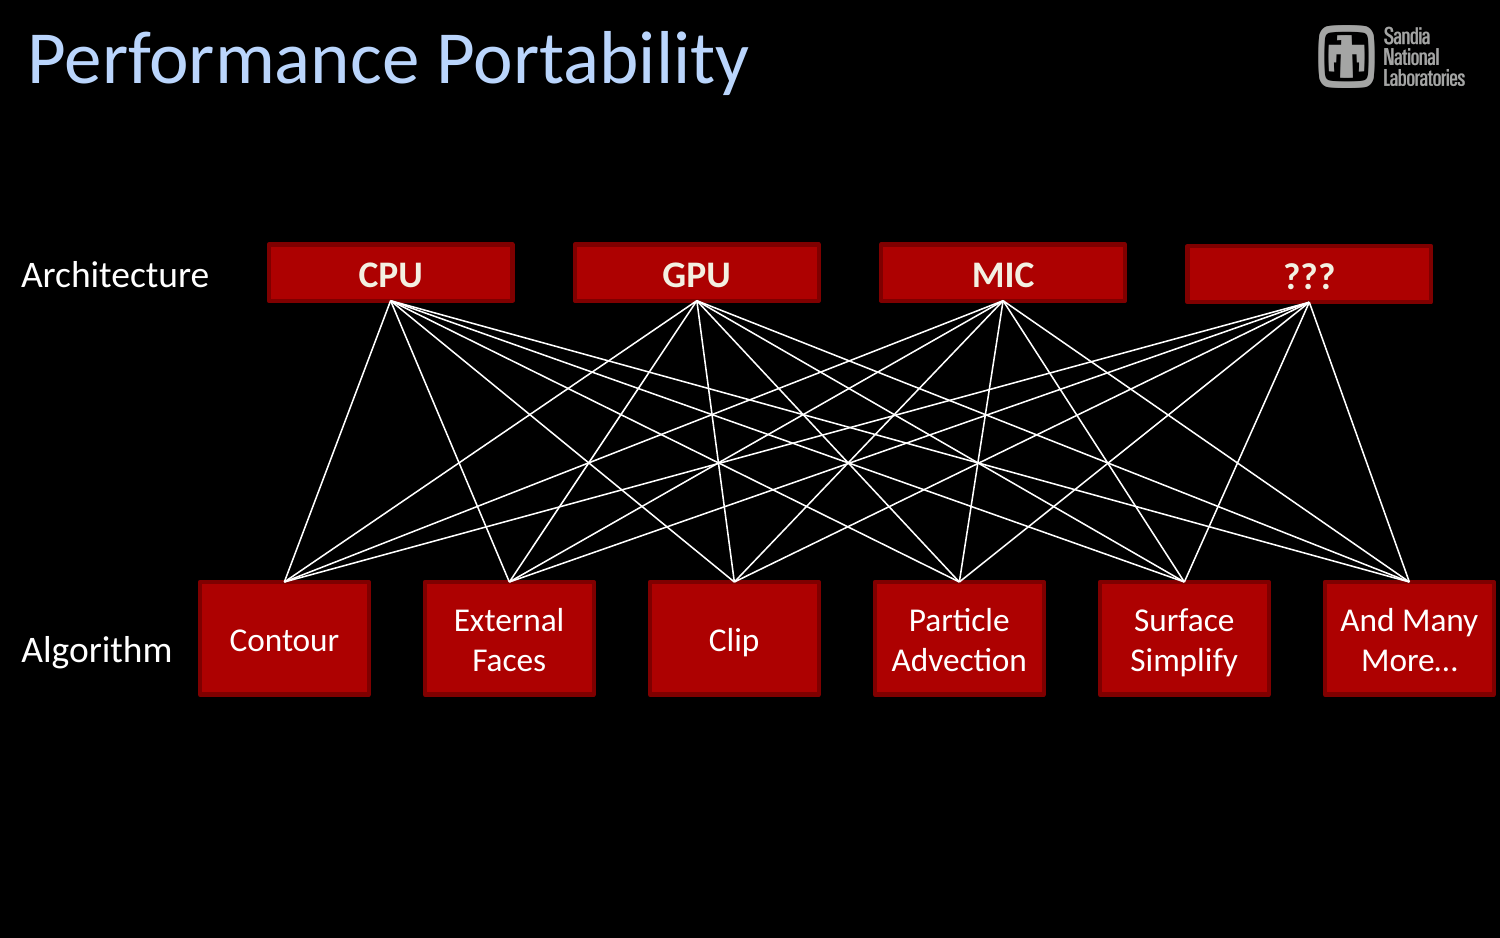

# Performance Portability
Architecture
CPU
GPU
MIC
???
Contour
External Faces
Clip
Particle Advection
Surface Simplify
And Many More…
Algorithm